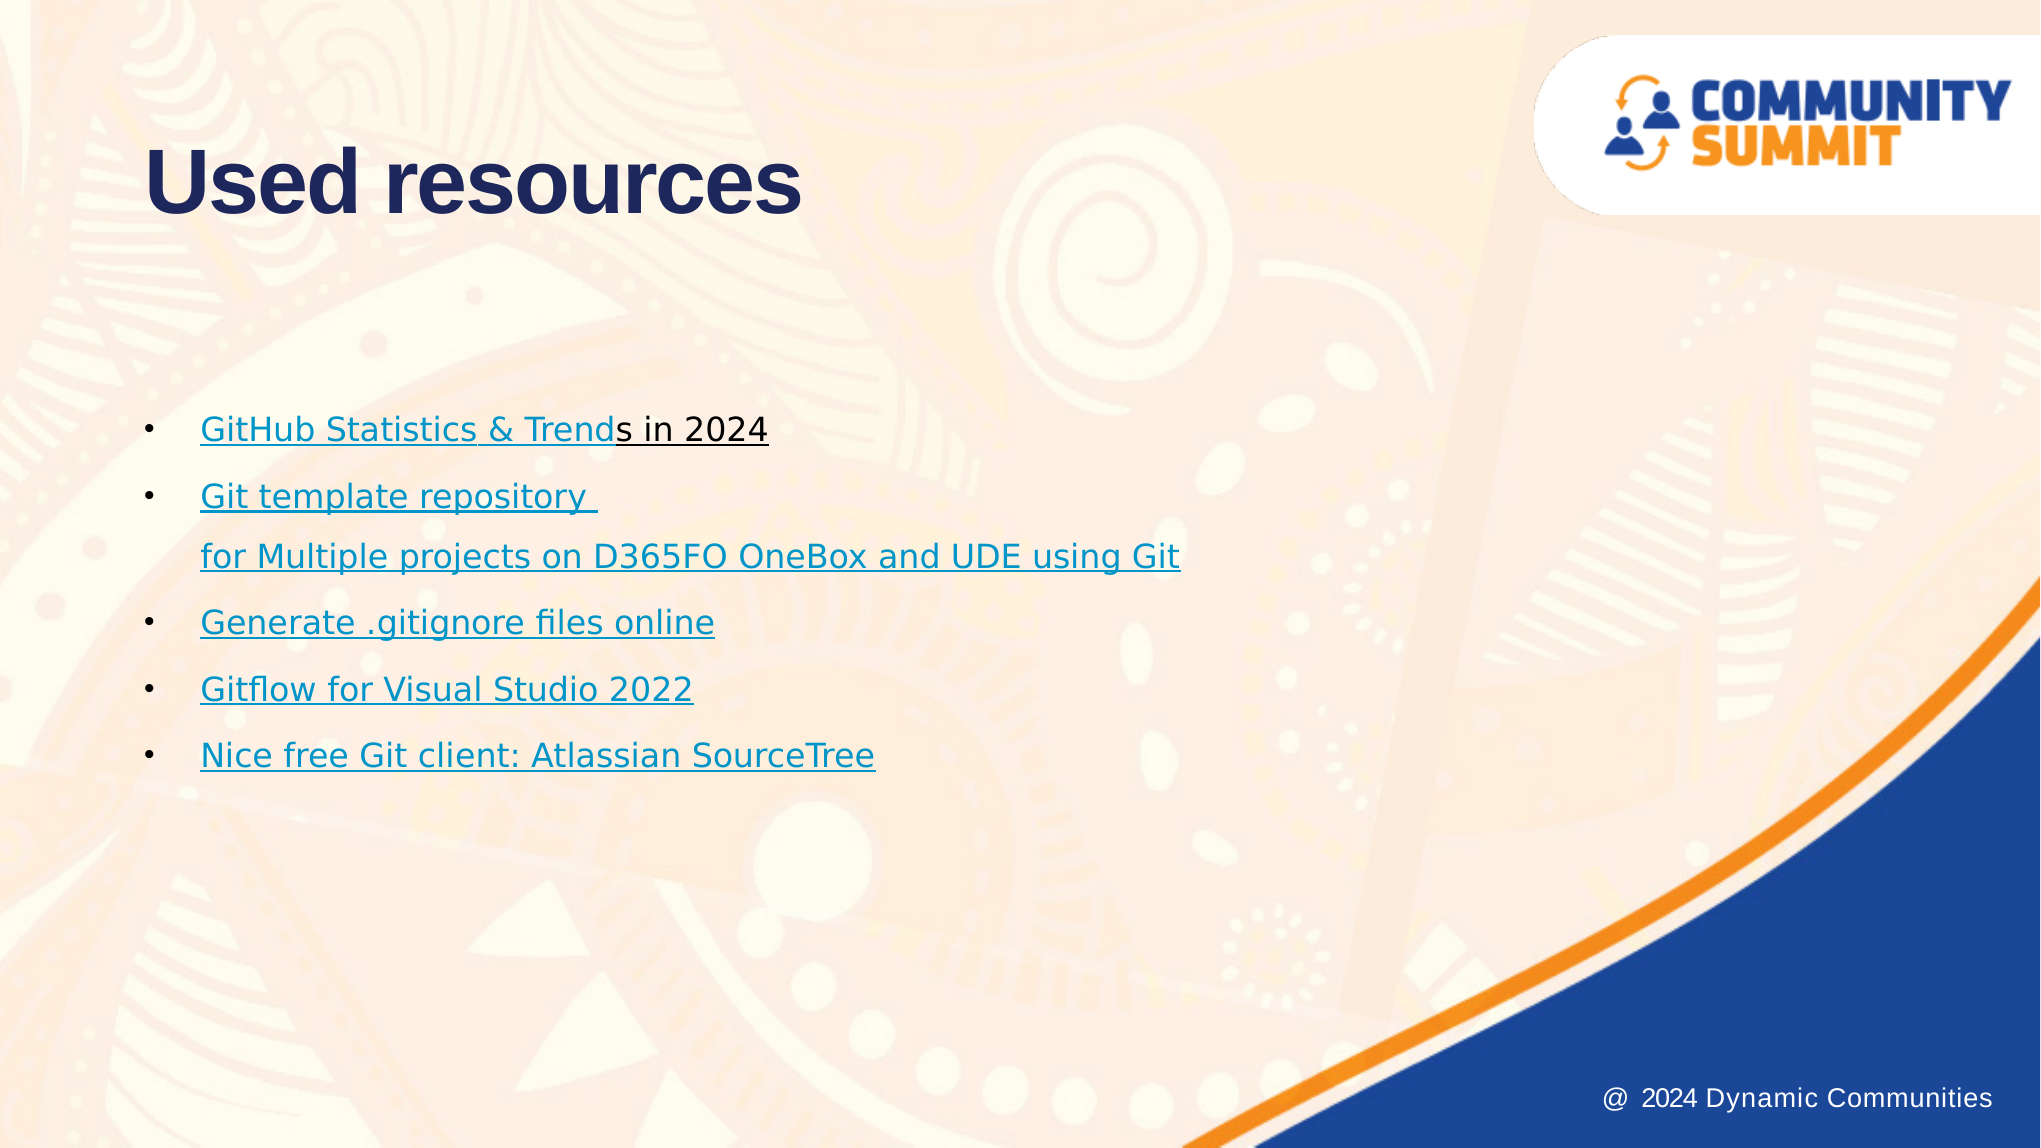

Used resources
GitHub Statistics & Trends in 2024
Git template repository for Multiple projects on D365FO OneBox and UDE using Git
Generate .gitignore files online
Gitflow for Visual Studio 2022
Nice free Git client: Atlassian SourceTree